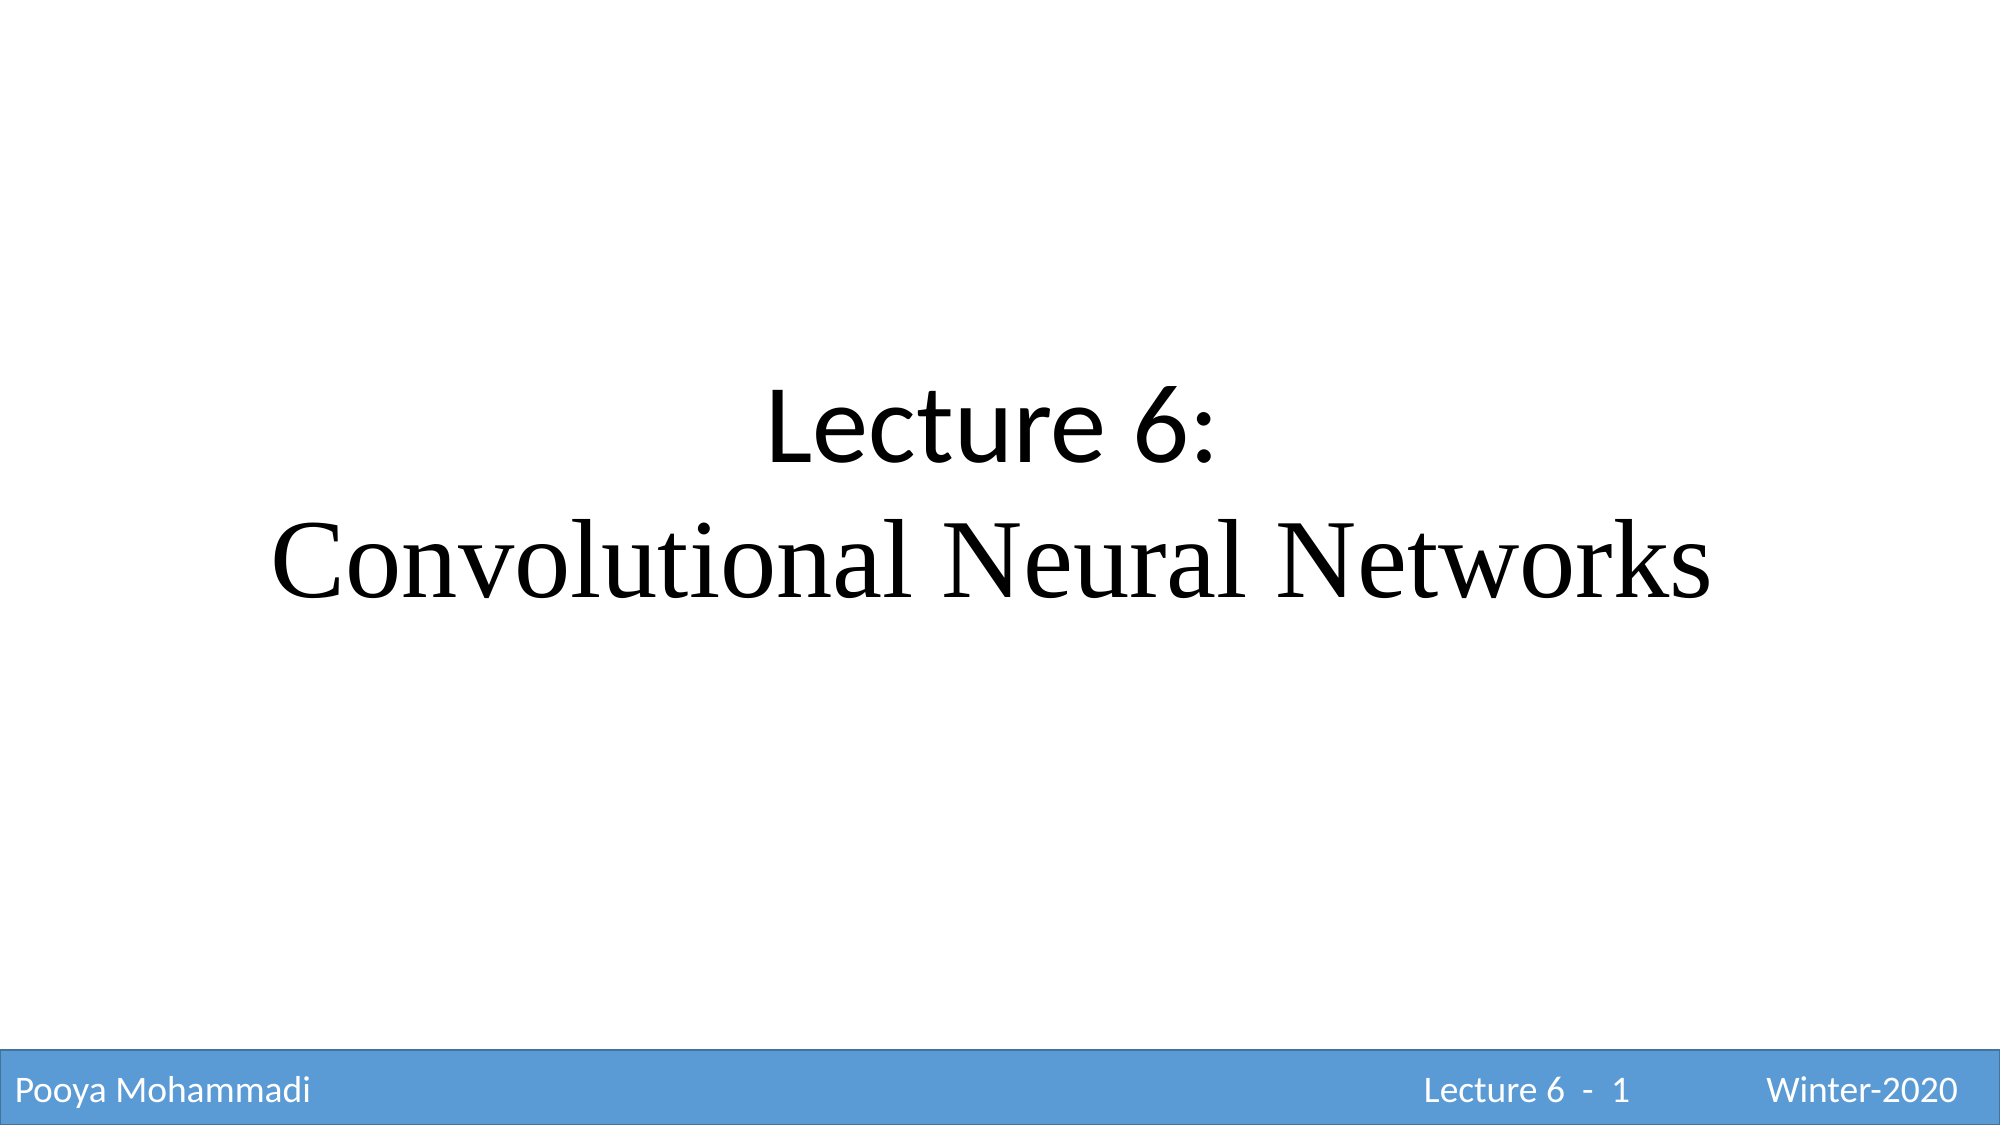

Lecture 6:
Convolutional Neural Networks
Pooya Mohammadi					     			       Lecture 6  -  1	            Winter-2020